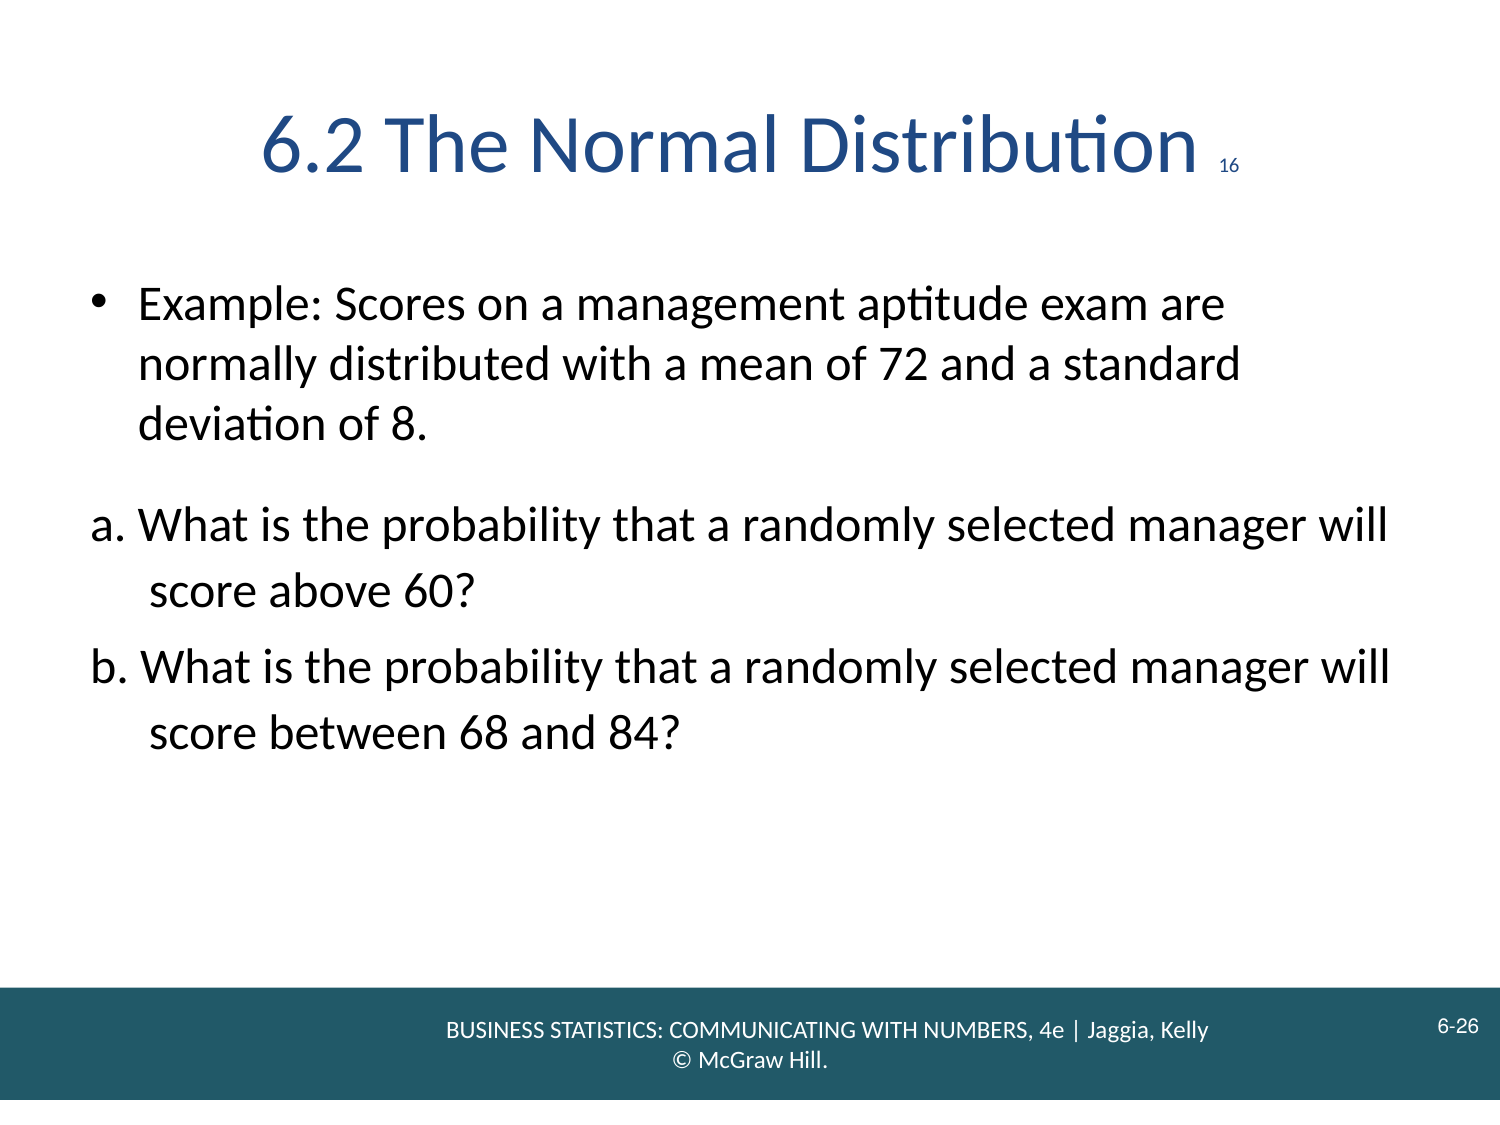

# 6.2 The Normal Distribution 16
Example: Scores on a management aptitude exam are normally distributed with a mean of 72 and a standard deviation of 8.
a. What is the probability that a randomly selected manager will score above 60?
b. What is the probability that a randomly selected manager will score between 68 and 84?